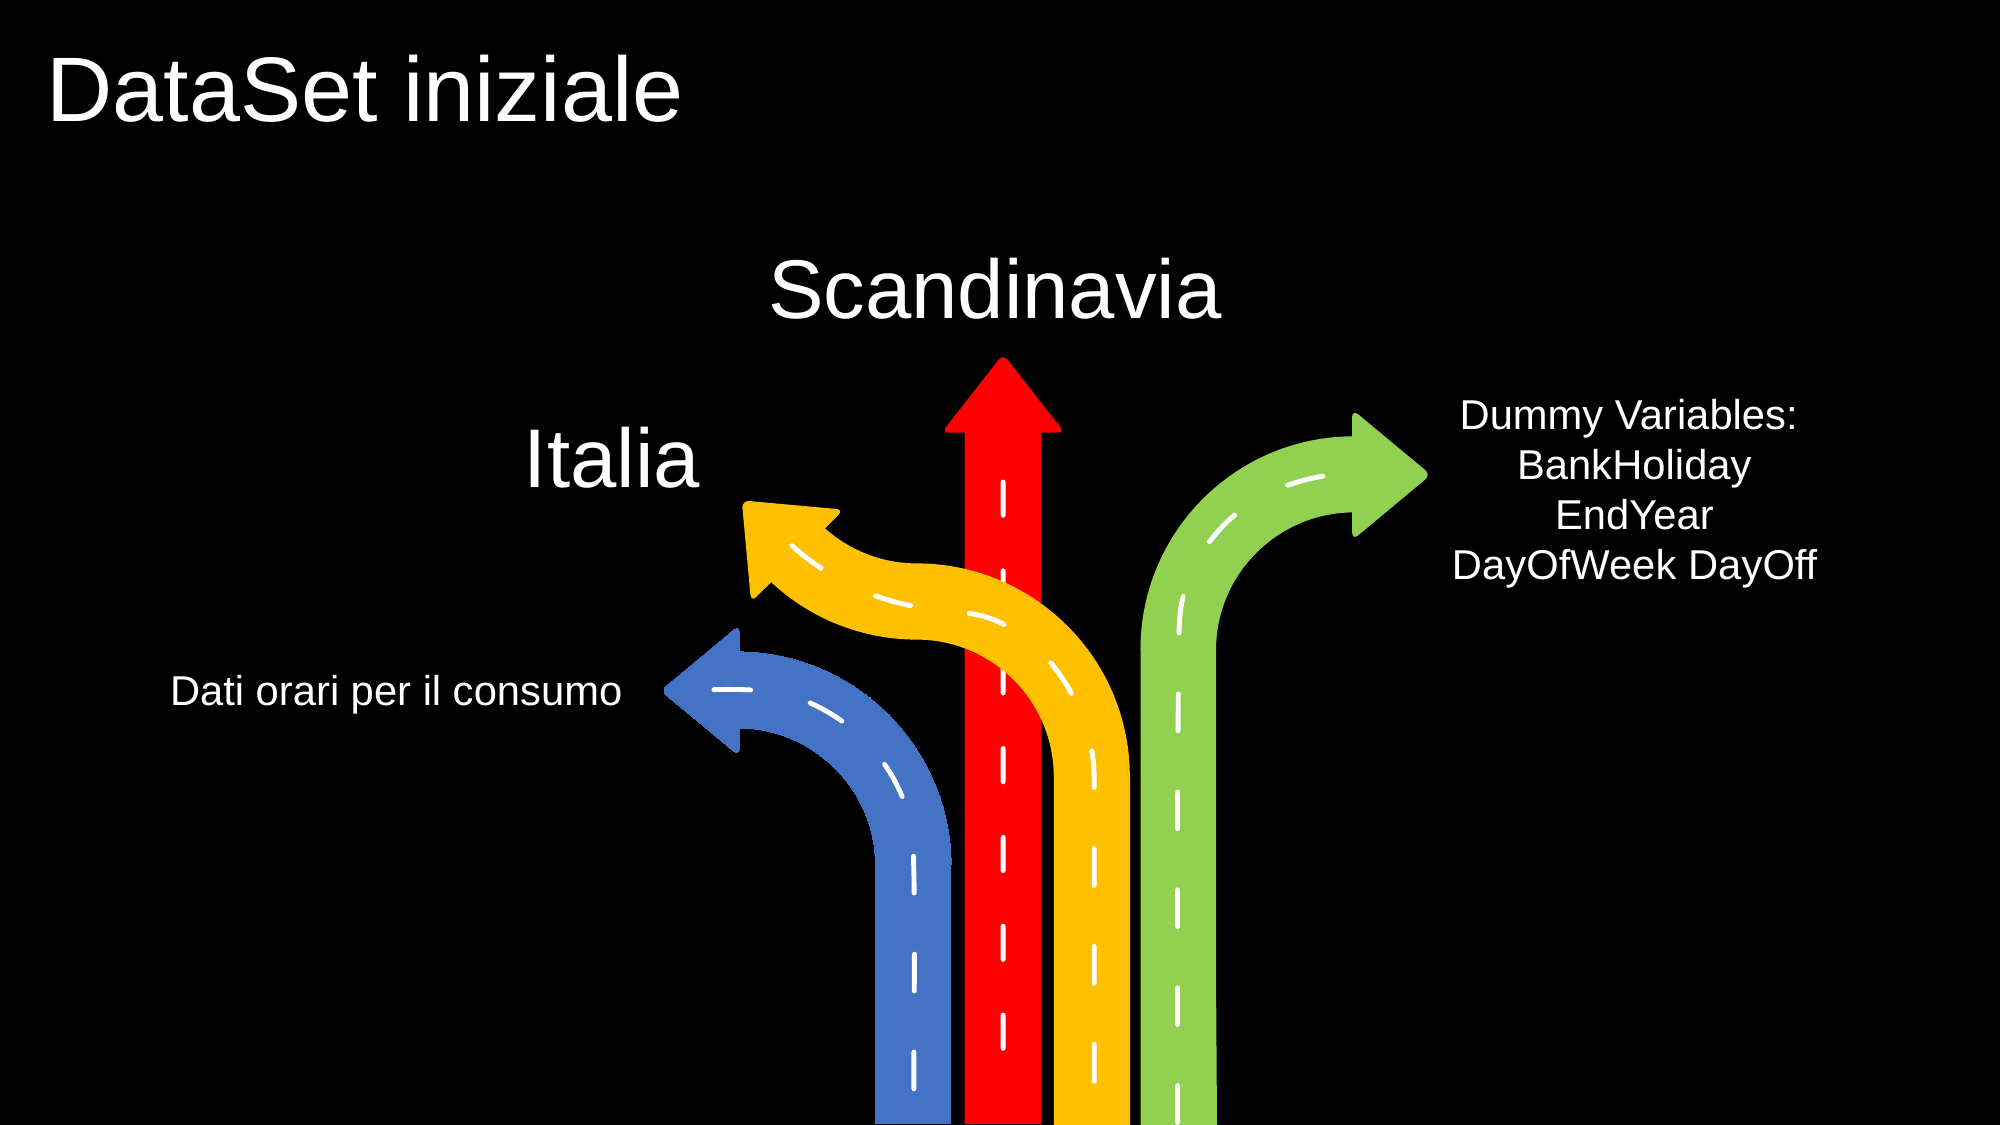

DataSet iniziale
Scandinavia

Dummy Variables:
BankHoliday EndYear DayOfWeek DayOff

Italia

Dati orari per il consumo